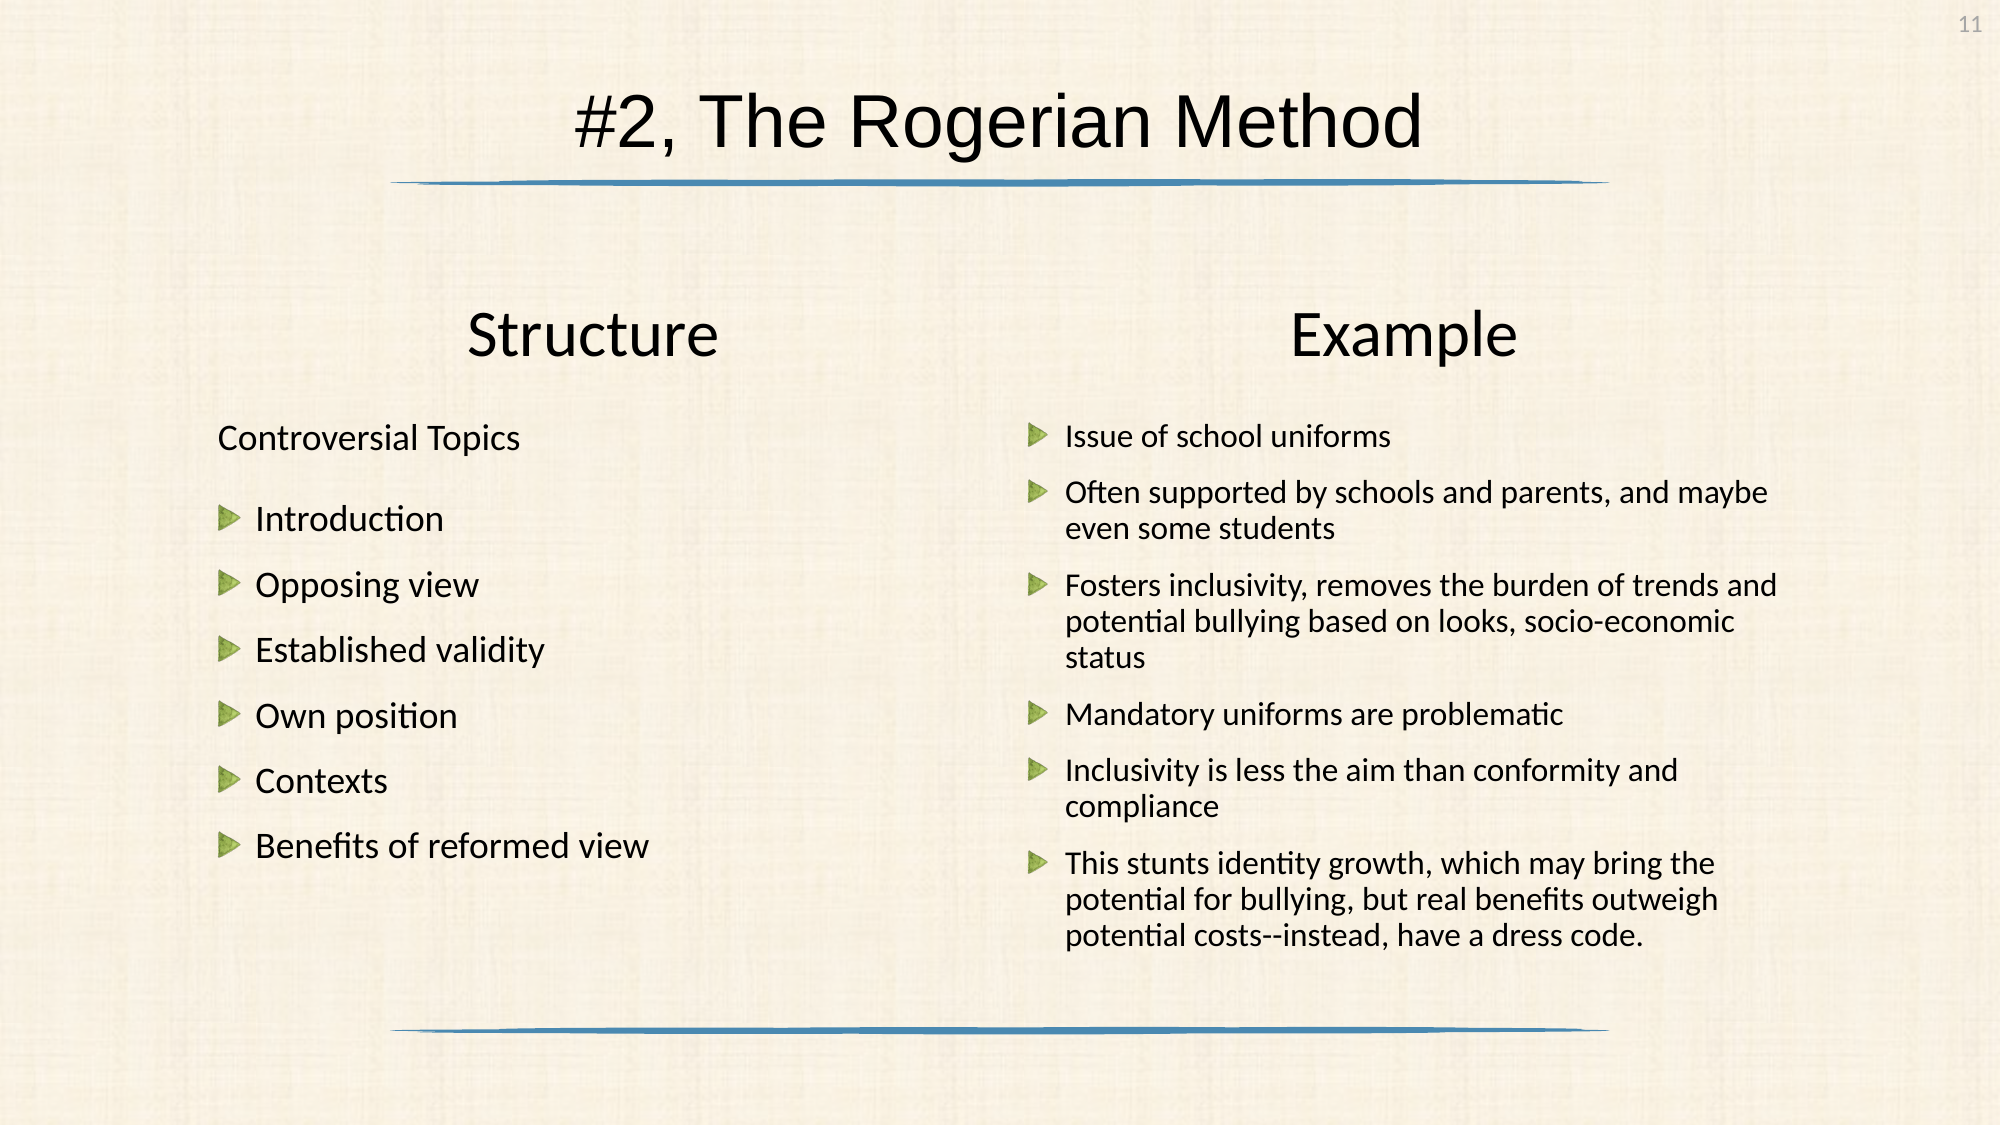

# #2, The Rogerian Method
Structure
Example
Controversial Topics

Introduction
Opposing view
Established validity
Own position
Contexts
Benefits of reformed view

Issue of school uniforms
Often supported by schools and parents, and maybe even some students
Fosters inclusivity, removes the burden of trends and potential bullying based on looks, socio-economic status
Mandatory uniforms are problematic
Inclusivity is less the aim than conformity and compliance
This stunts identity growth, which may bring the potential for bullying, but real benefits outweigh potential costs--instead, have a dress code.